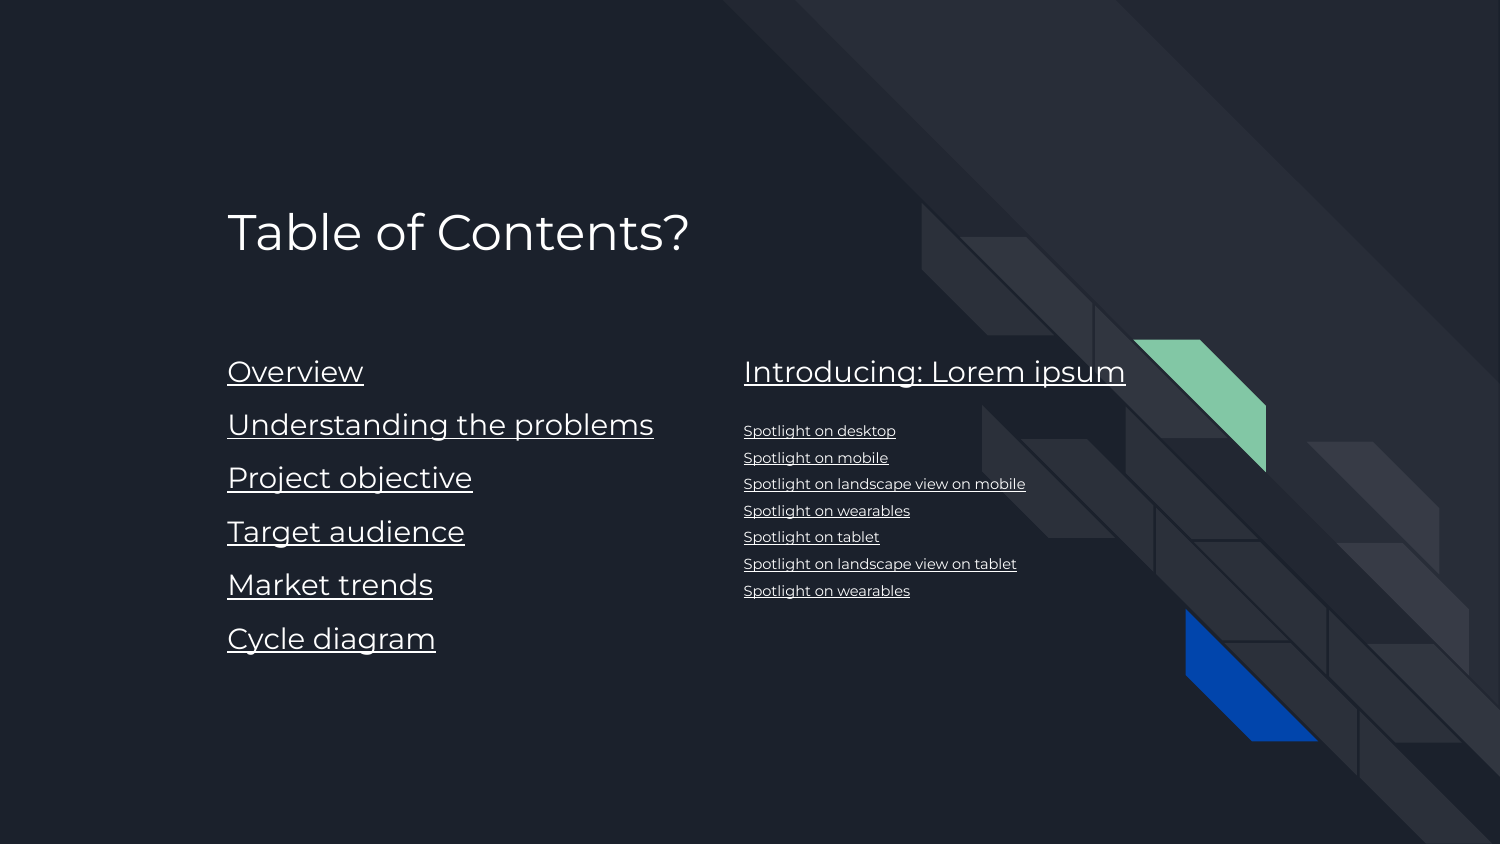

# Table of Contents?
Overview
Introducing: Lorem ipsum
Understanding the problems
Spotlight on desktop
Spotlight on mobile
Spotlight on landscape view on mobile
Spotlight on wearables
Spotlight on tablet
Spotlight on landscape view on tablet
Spotlight on wearables

Project objective
Target audience
Market trends
Cycle diagram